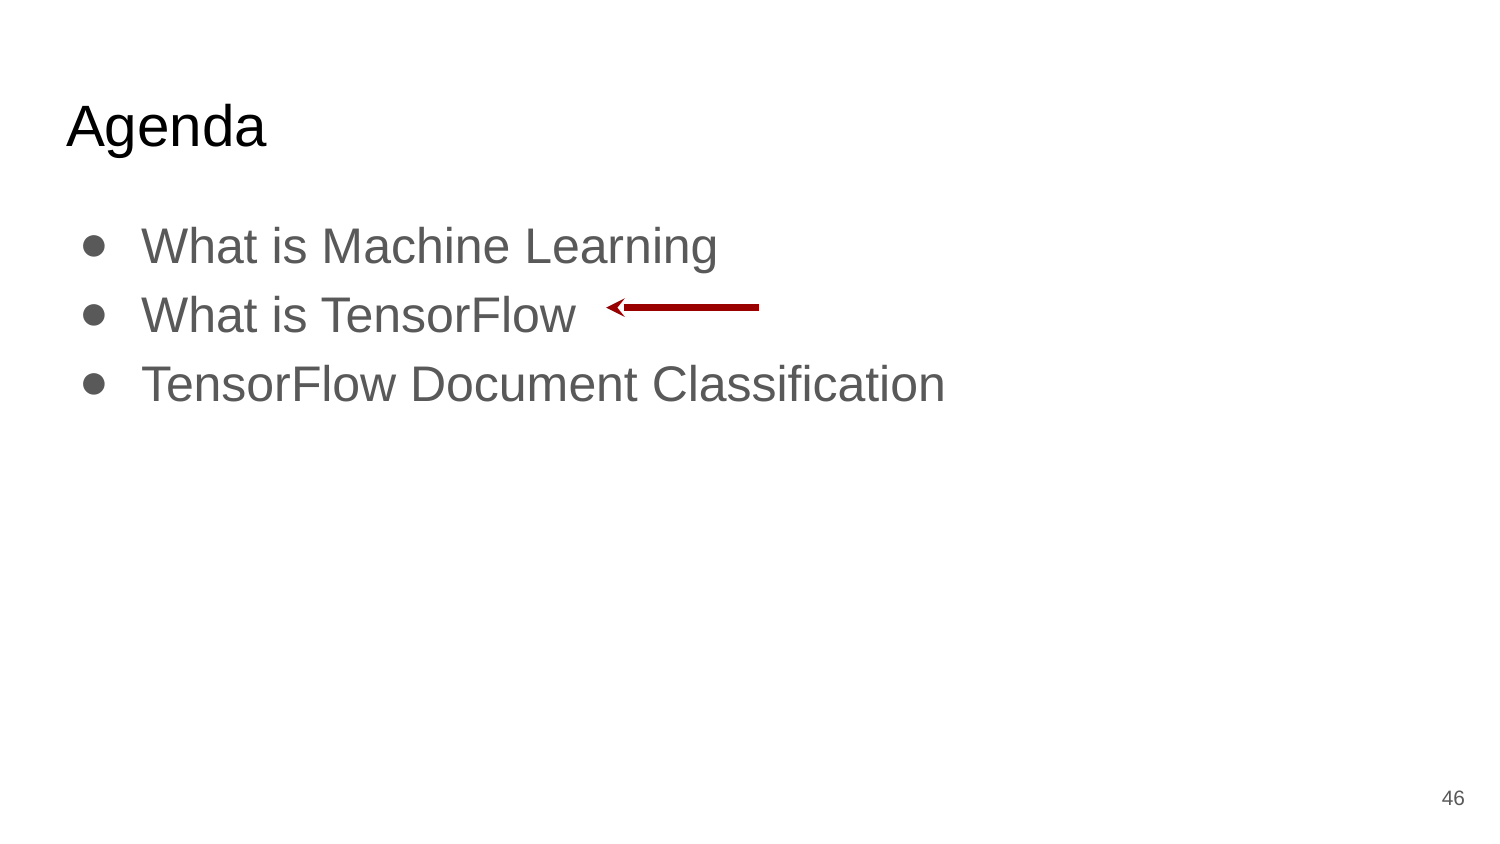

# Agenda
What is Machine Learning
What is TensorFlow
TensorFlow Document Classification

46